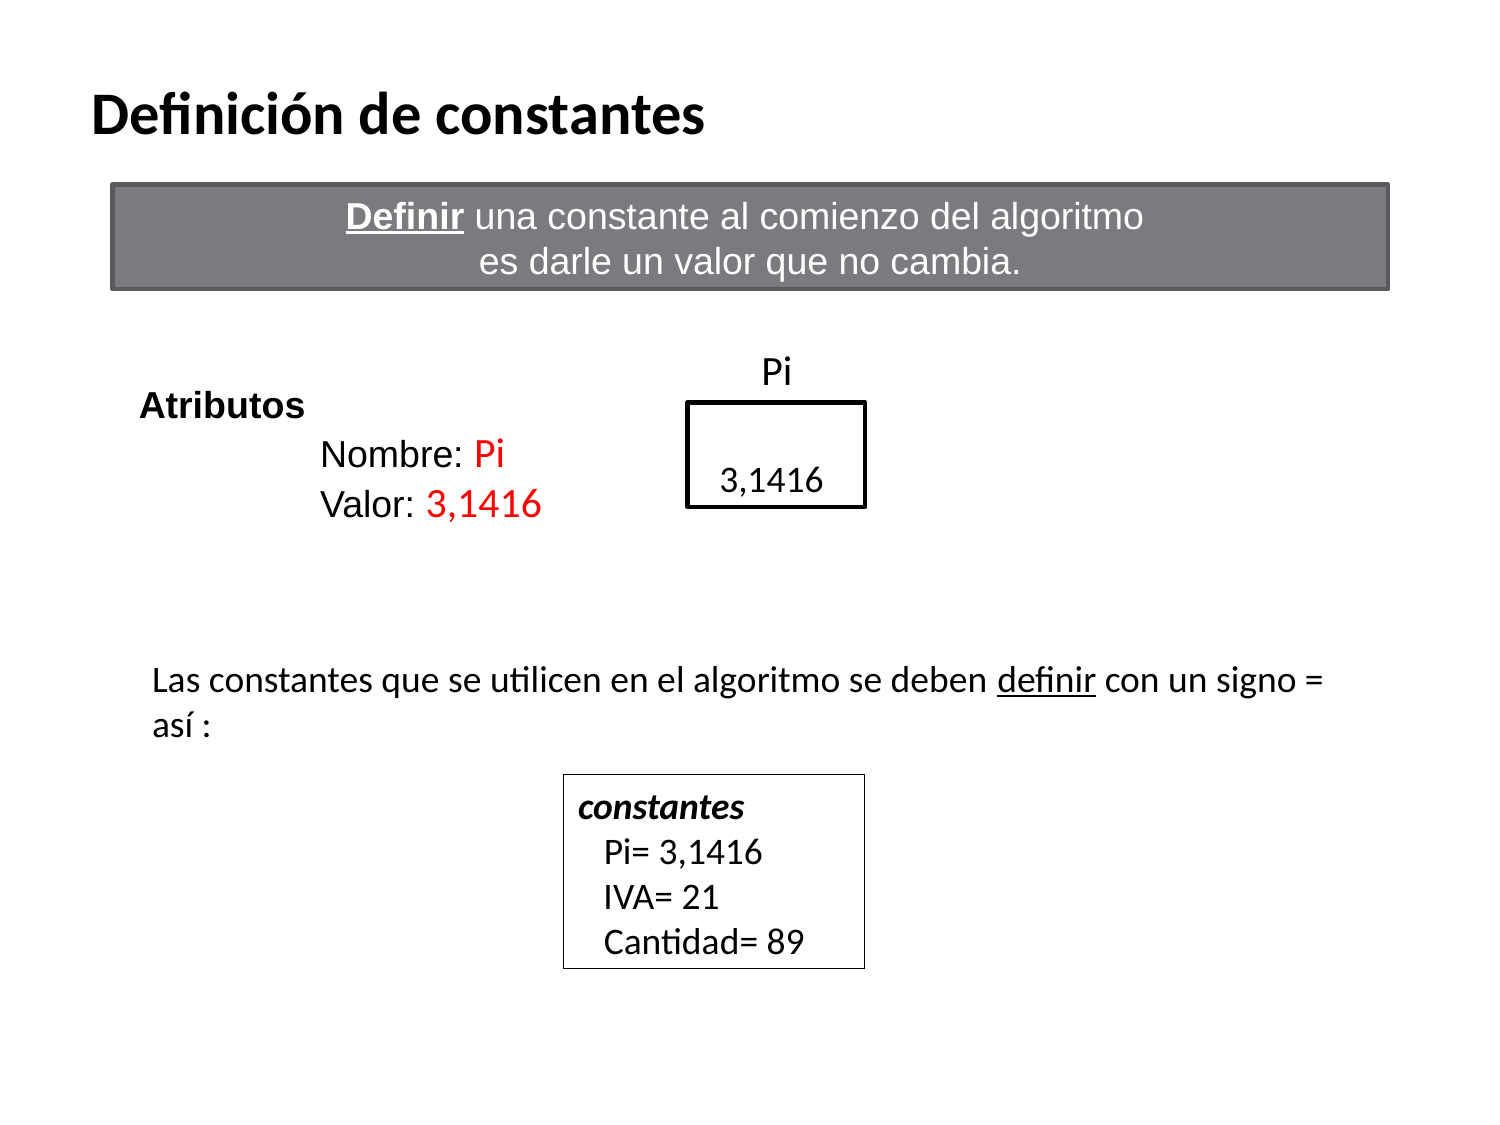

Definición de constantes
Definir una constante al comienzo del algoritmo
es darle un valor que no cambia.
Pi
Atributos
	   Nombre: Pi
	   Valor: 3,1416
  3,1416
Las constantes que se utilicen en el algoritmo se deben definir con un signo = así :
constantes
   Pi= 3,1416
   IVA= 21
   Cantidad= 89